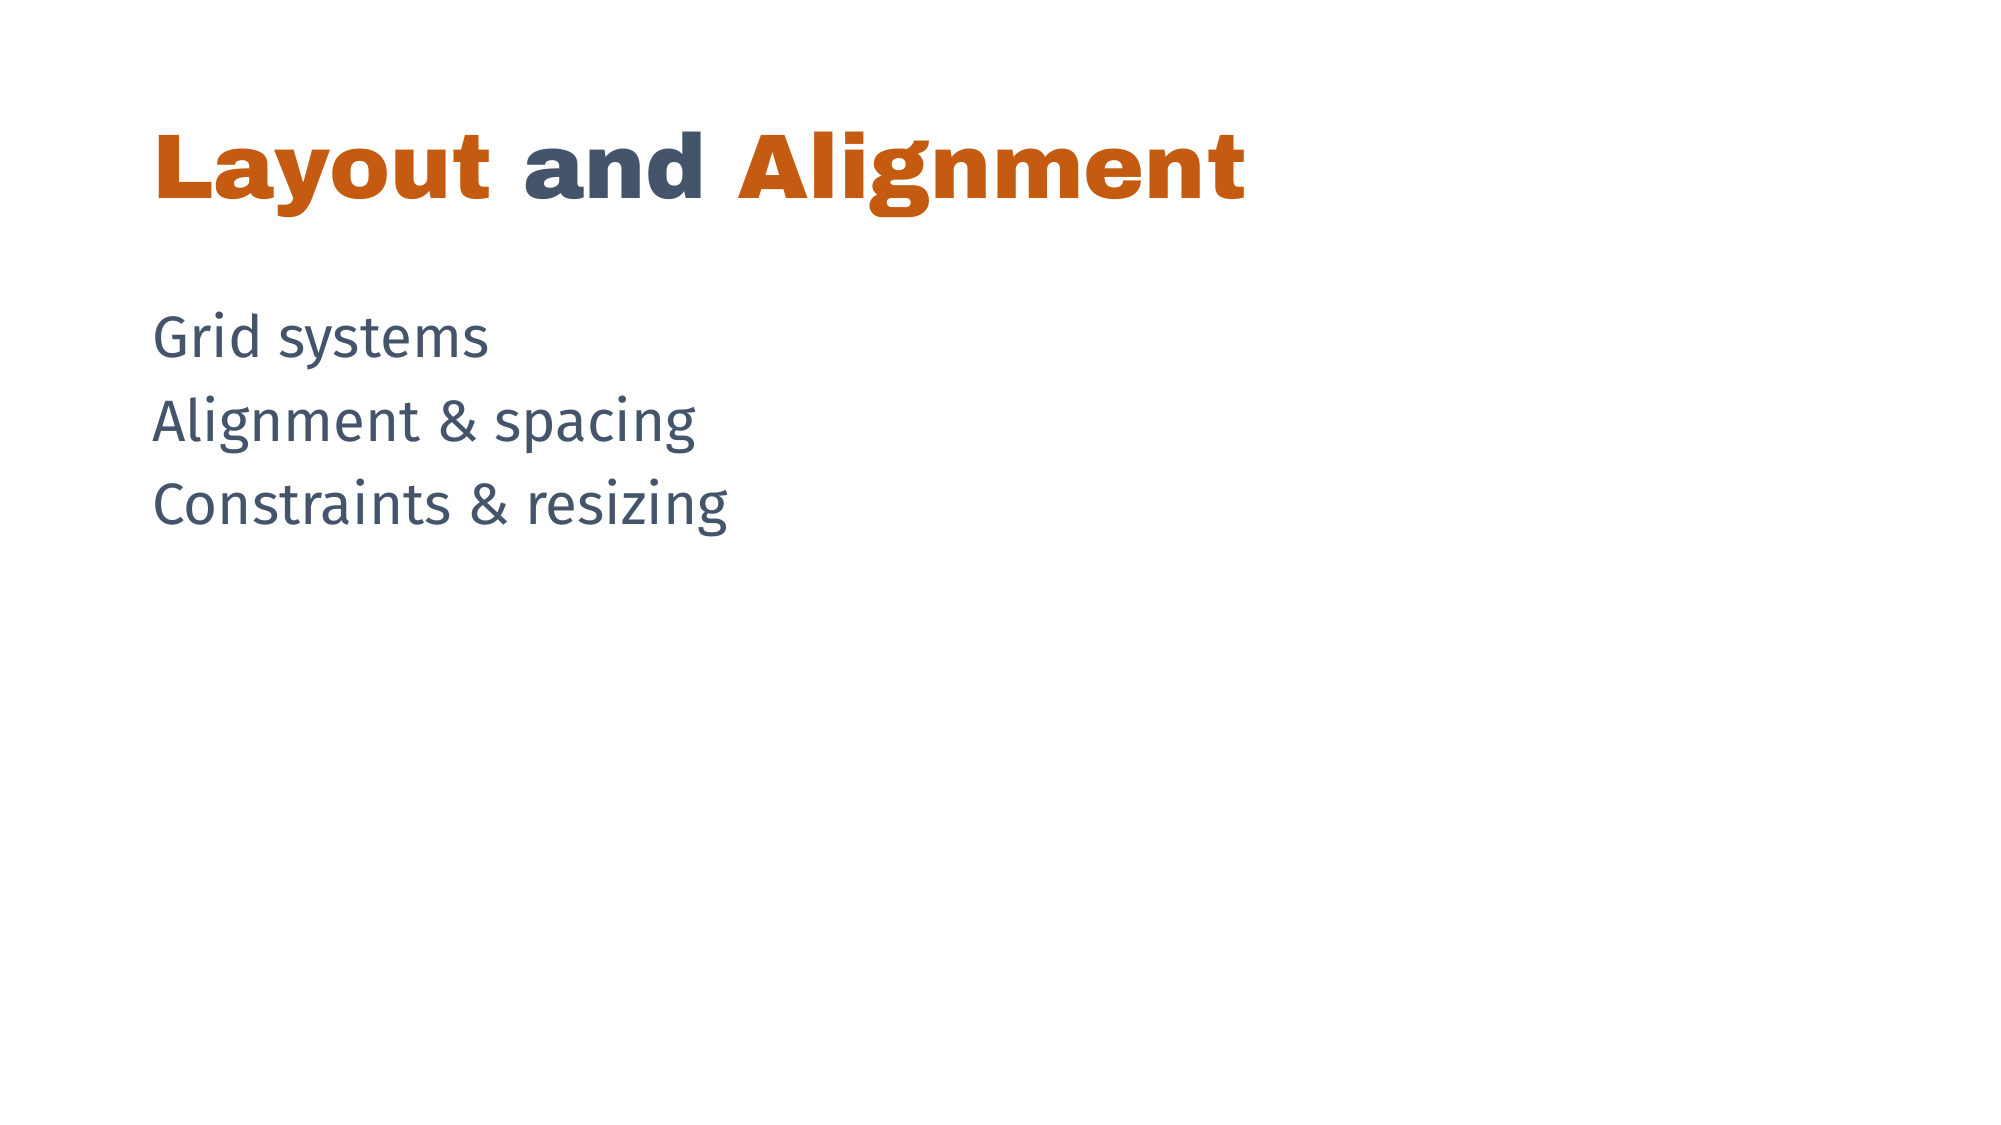

# Layout and Alignment
Grid systems
Alignment & spacing
Constraints & resizing